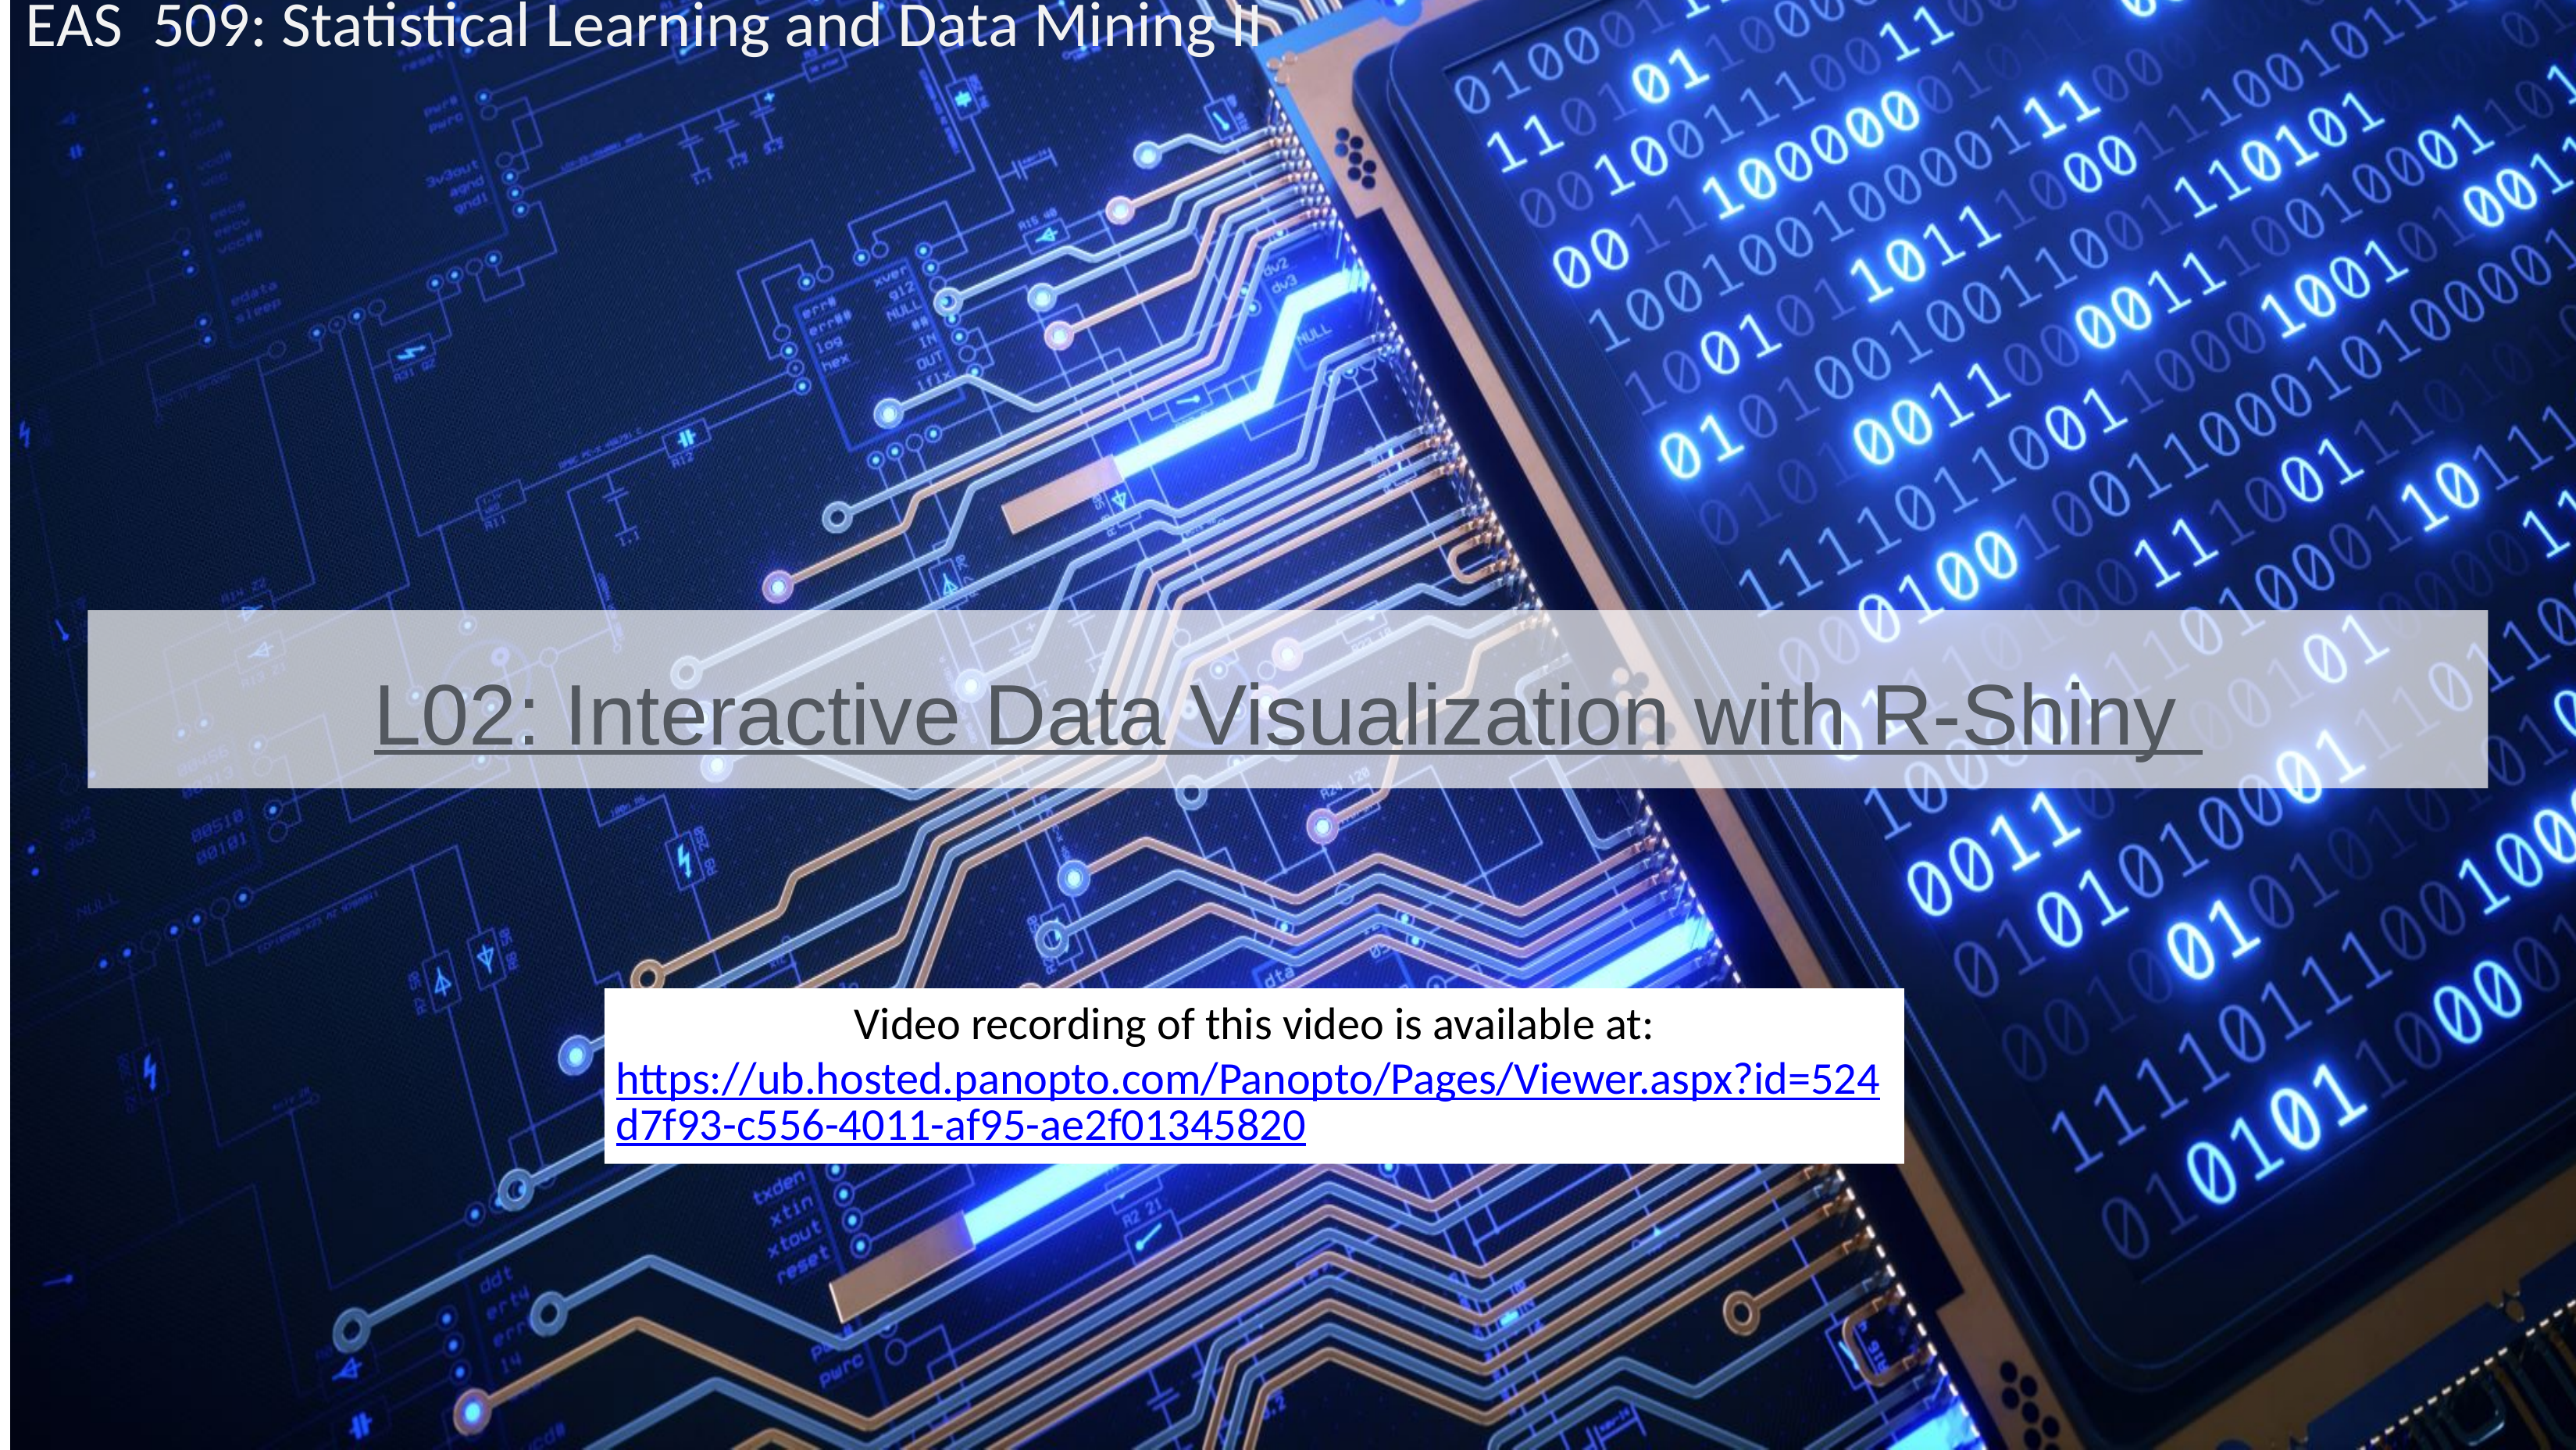

EAS  509: Statistical Learning and Data Mining II
# L02: Interactive Data Visualization with R-Shiny
Video recording of this video is available at:
https://ub.hosted.panopto.com/Panopto/Pages/Viewer.aspx?id=524d7f93-c556-4011-af95-ae2f01345820